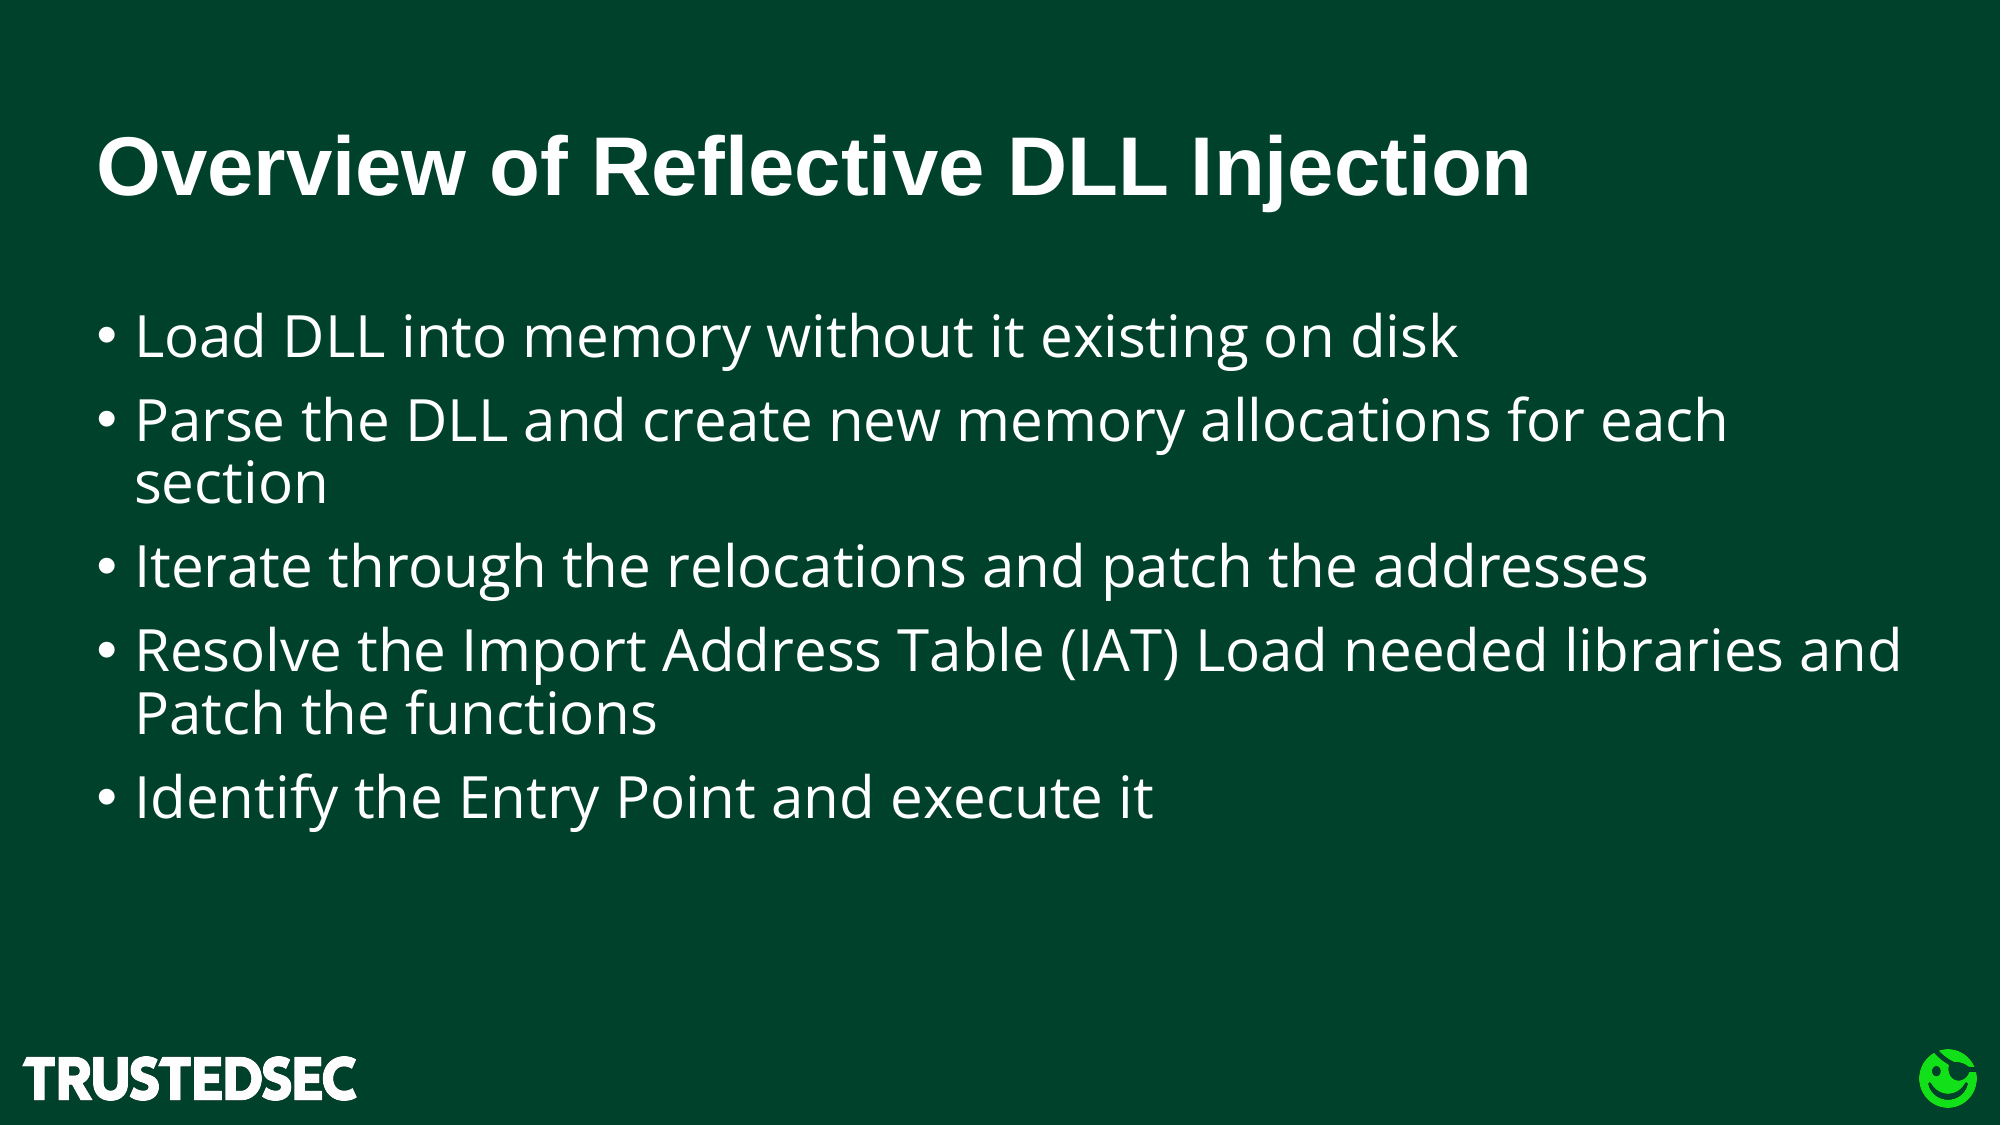

# Overview of Reflective DLL Injection
Load DLL into memory without it existing on disk
Parse the DLL and create new memory allocations for each section
Iterate through the relocations and patch the addresses
Resolve the Import Address Table (IAT) Load needed libraries and Patch the functions
Identify the Entry Point and execute it